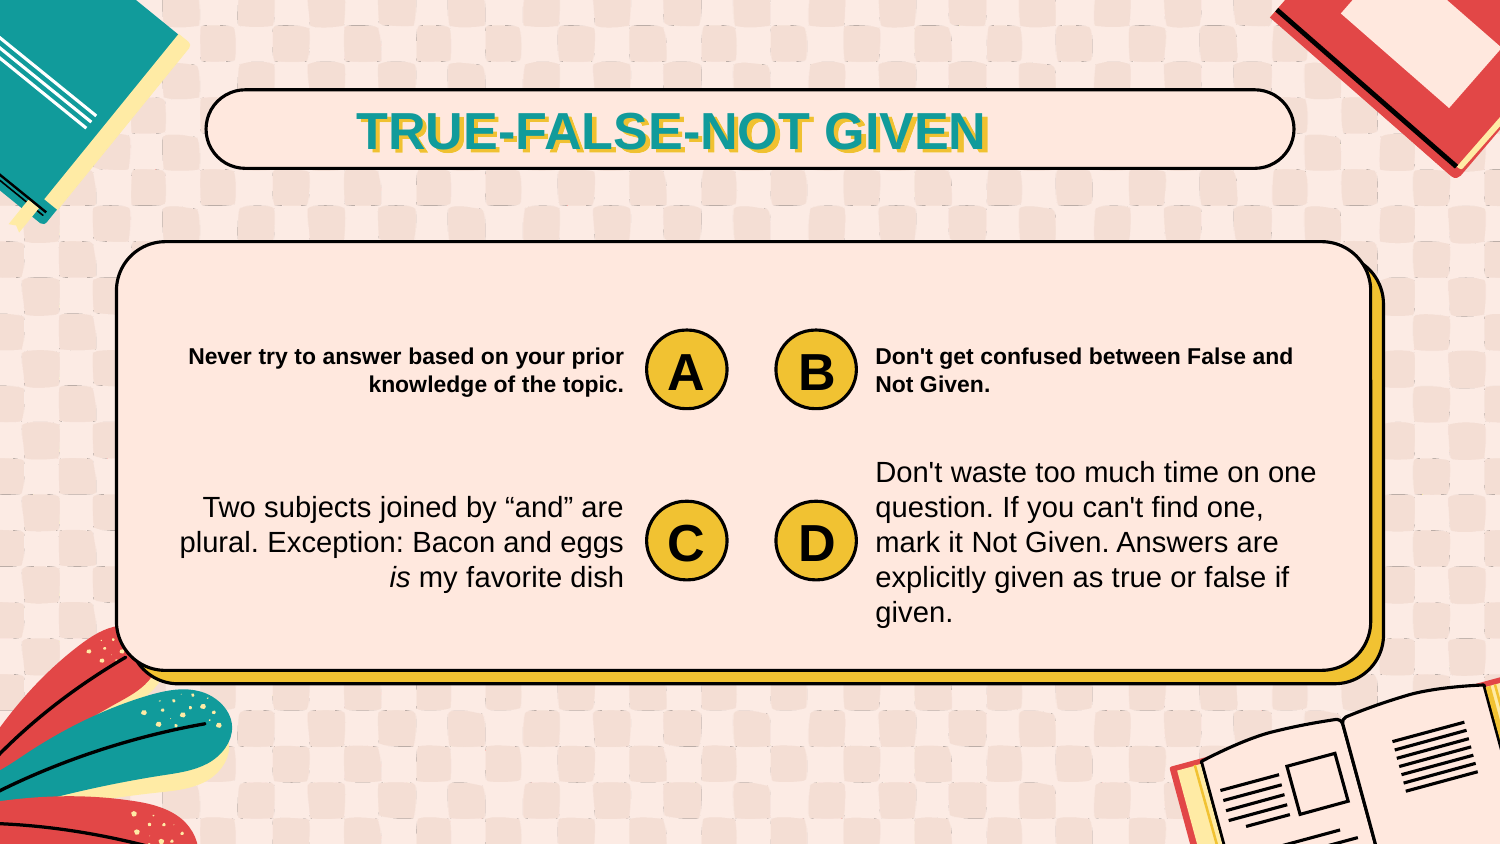

# TRUE-FALSE-NOT GIVEN

Don't get confused between False and Not Given.
Never try to answer based on your prior knowledge of the topic.

B
A
Two subjects joined by “and” are plural. Exception: Bacon and eggs is my favorite dish
Don't waste too much time on one question. If you can't find one, mark it Not Given. Answers are explicitly given as true or false if given.

C
D